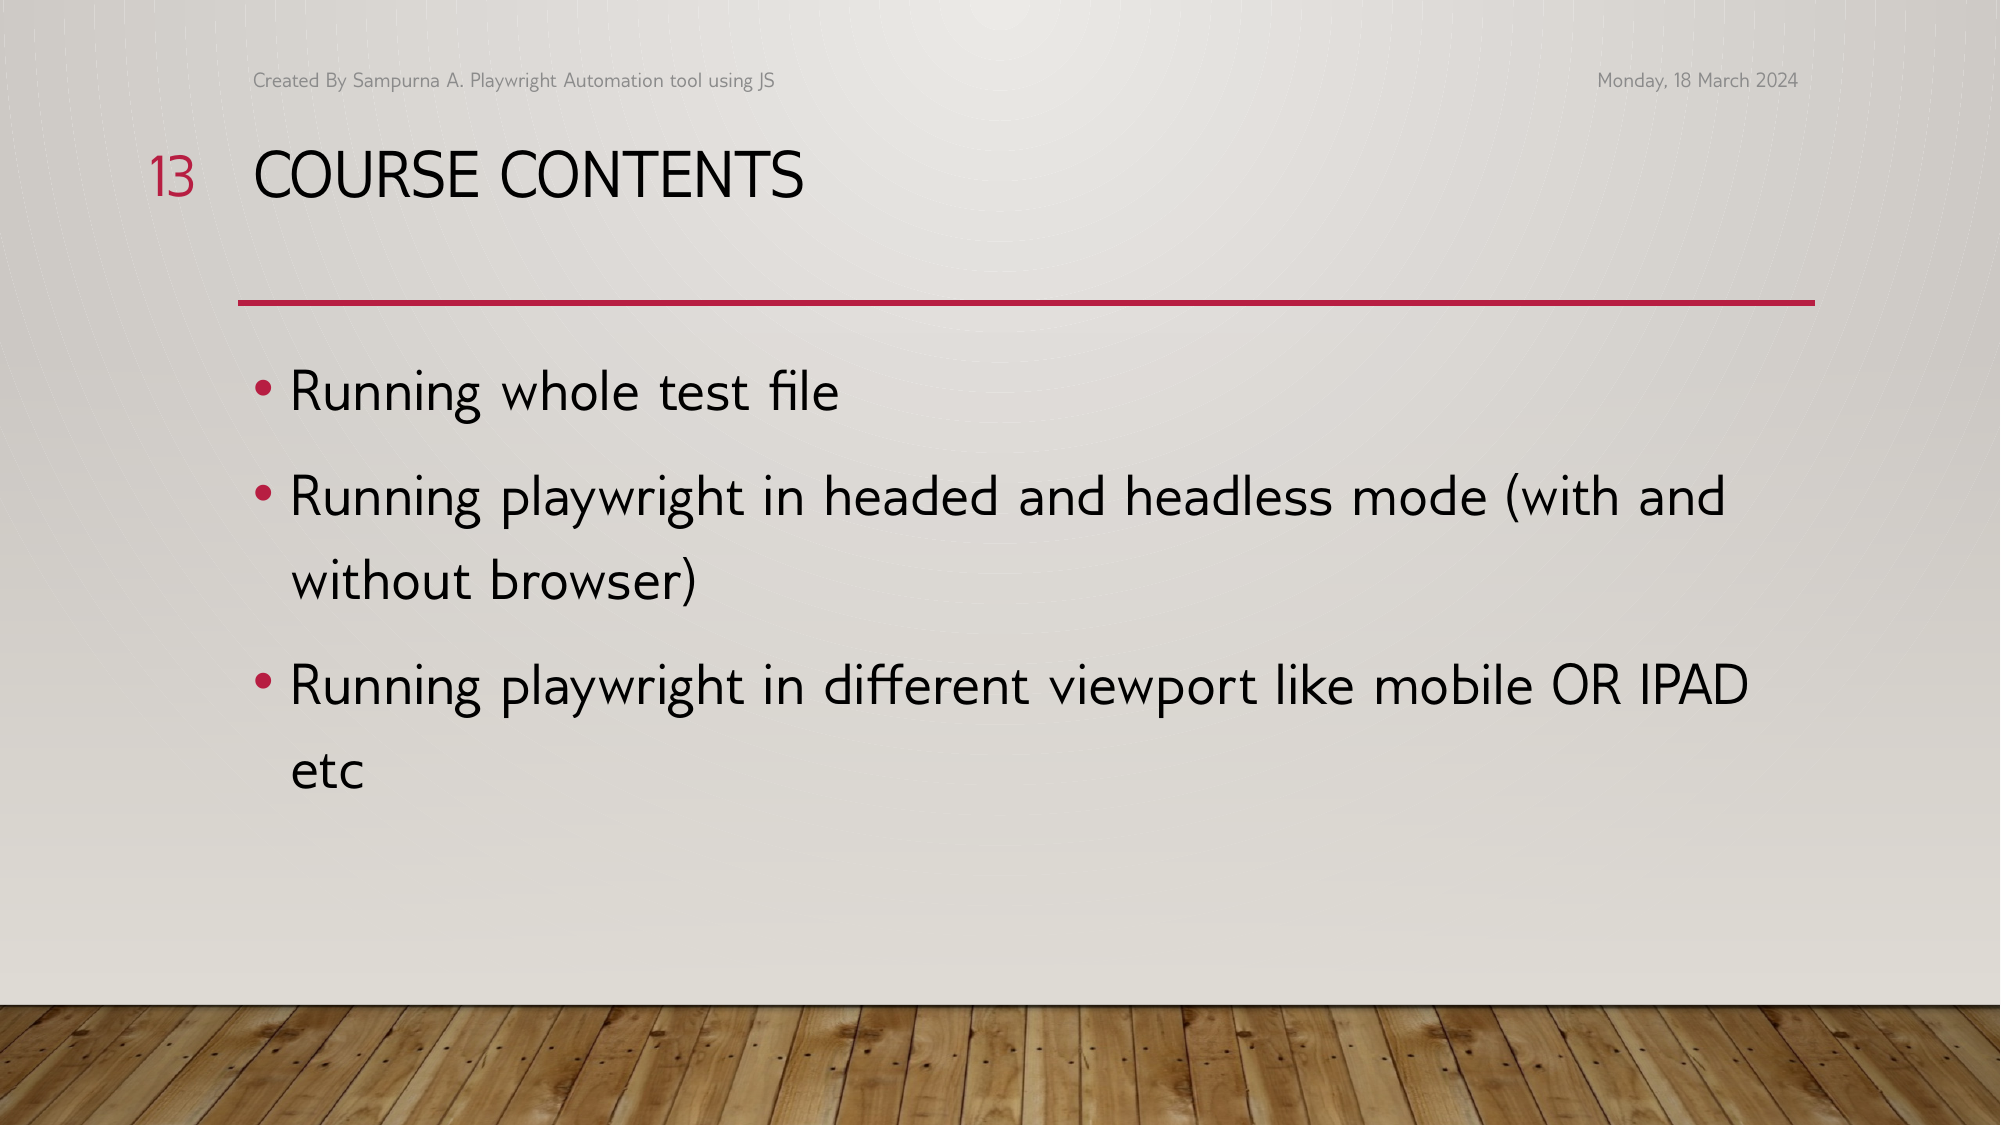

Created By Sampurna A. Playwright Automation tool using JS
Monday, 18 March 2024
13
# Course Contents
Running whole test file
Running playwright in headed and headless mode (with and without browser)
Running playwright in different viewport like mobile OR IPAD etc